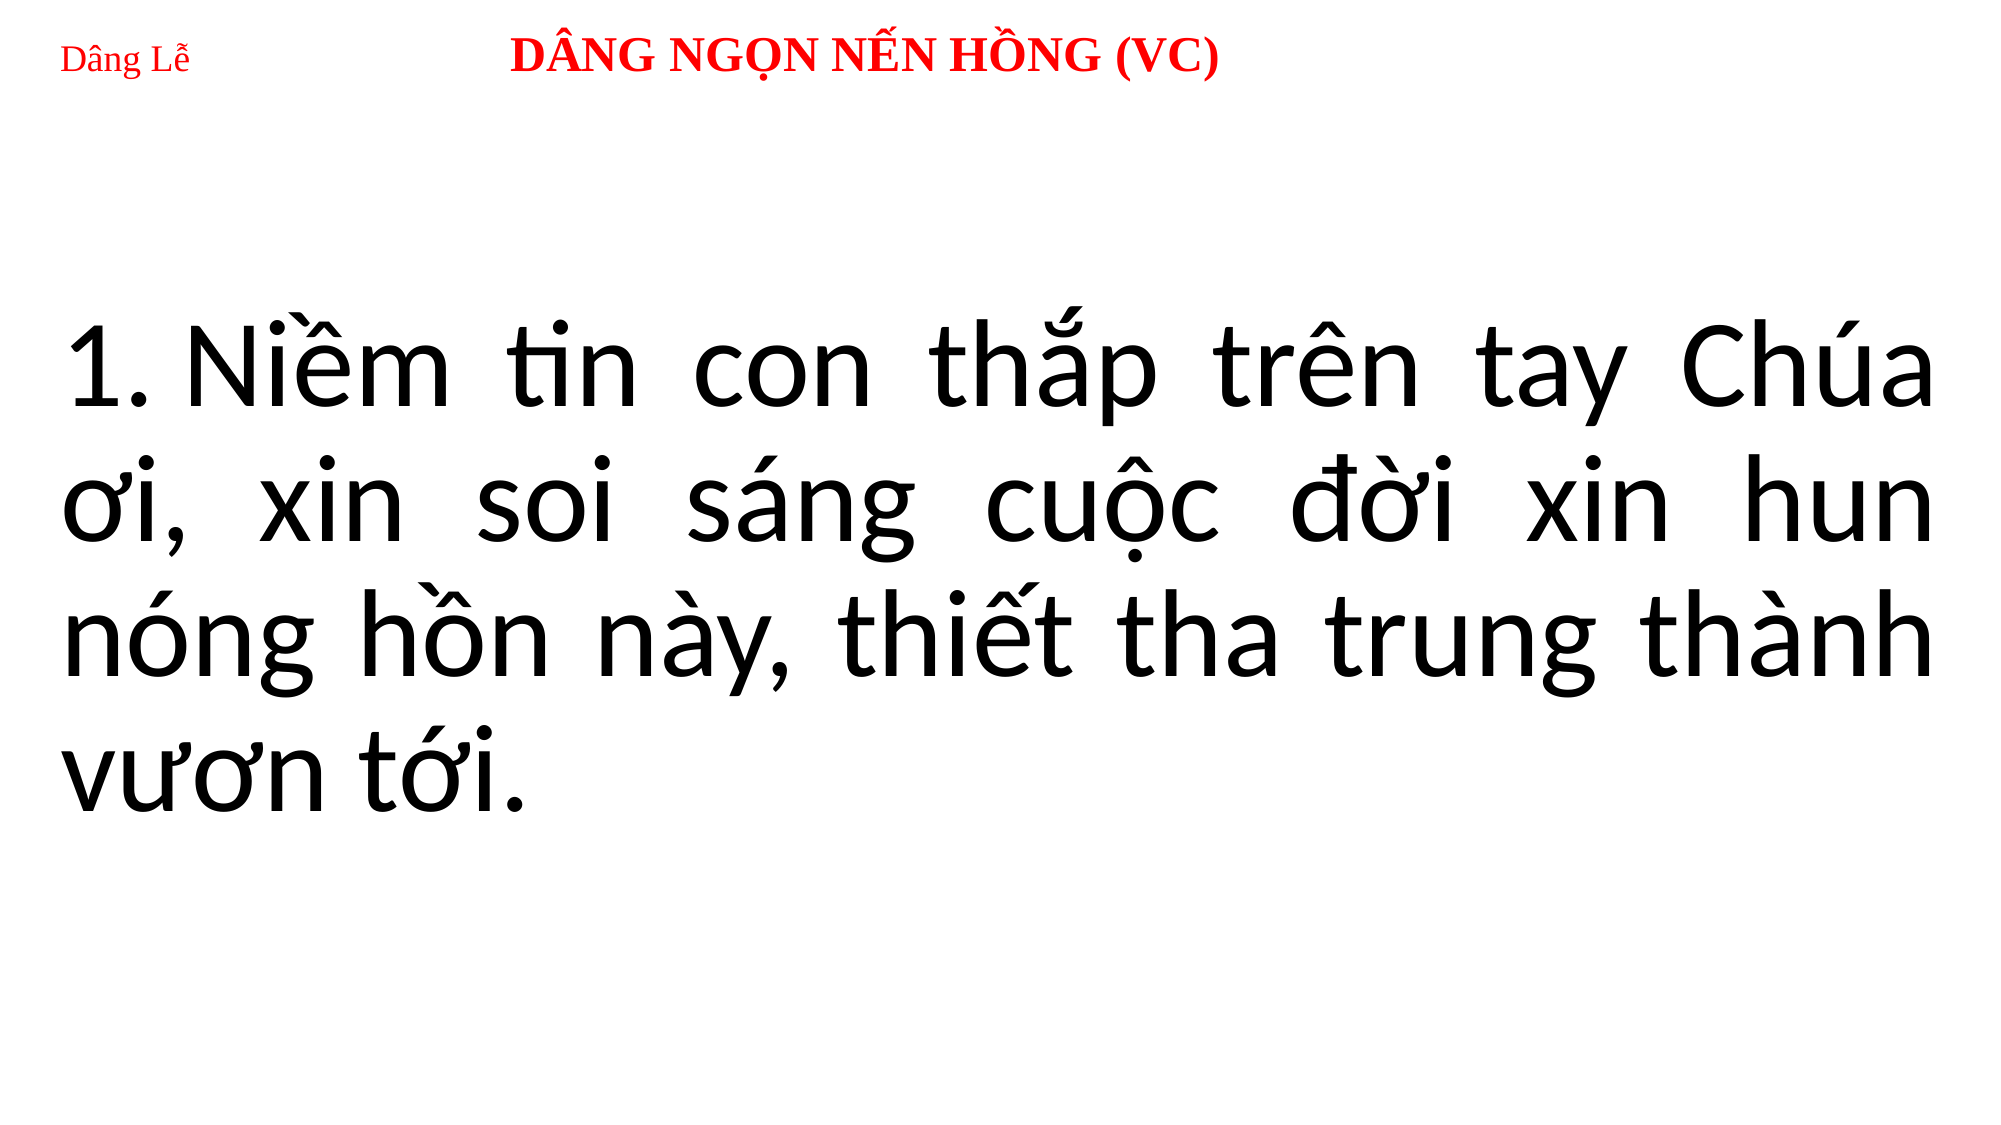

# Dâng Lễ              		DÂNG NGỌN NẾN HỒNG (VC)
1. Niềm tin con thắp trên tay Chúa ơi, xin soi sáng cuộc đời xin hun nóng hồn này, thiết tha trung thành vươn tới.